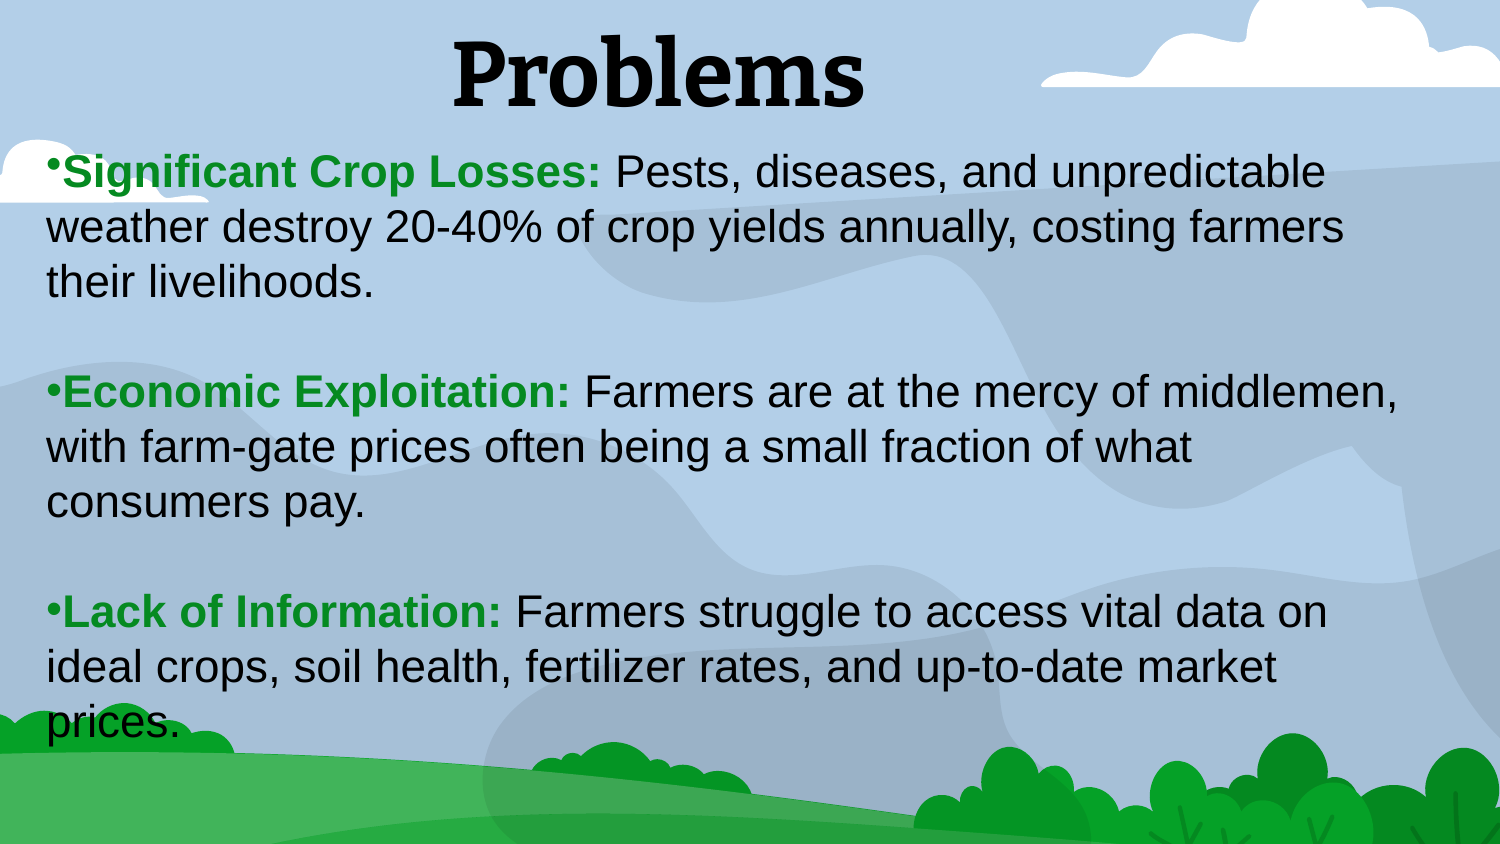

# Problems

Significant Crop Losses: Pests, diseases, and unpredictable weather destroy 20-40% of crop yields annually, costing farmers their livelihoods.

Economic Exploitation: Farmers are at the mercy of middlemen, with farm-gate prices often being a small fraction of what consumers pay.

Lack of Information: Farmers struggle to access vital data on ideal crops, soil health, fertilizer rates, and up-to-date market prices.

Systemic Inefficiency: The fragmented supply chain leads to inflated consumer prices and frustrated farmers who cannot sell their produce fairly.

Farmer Protest: The sheer frustration of these issues is evidenced by the frequent farmer protests in Nepal, highlighting a broken system in urgent need of a solution.